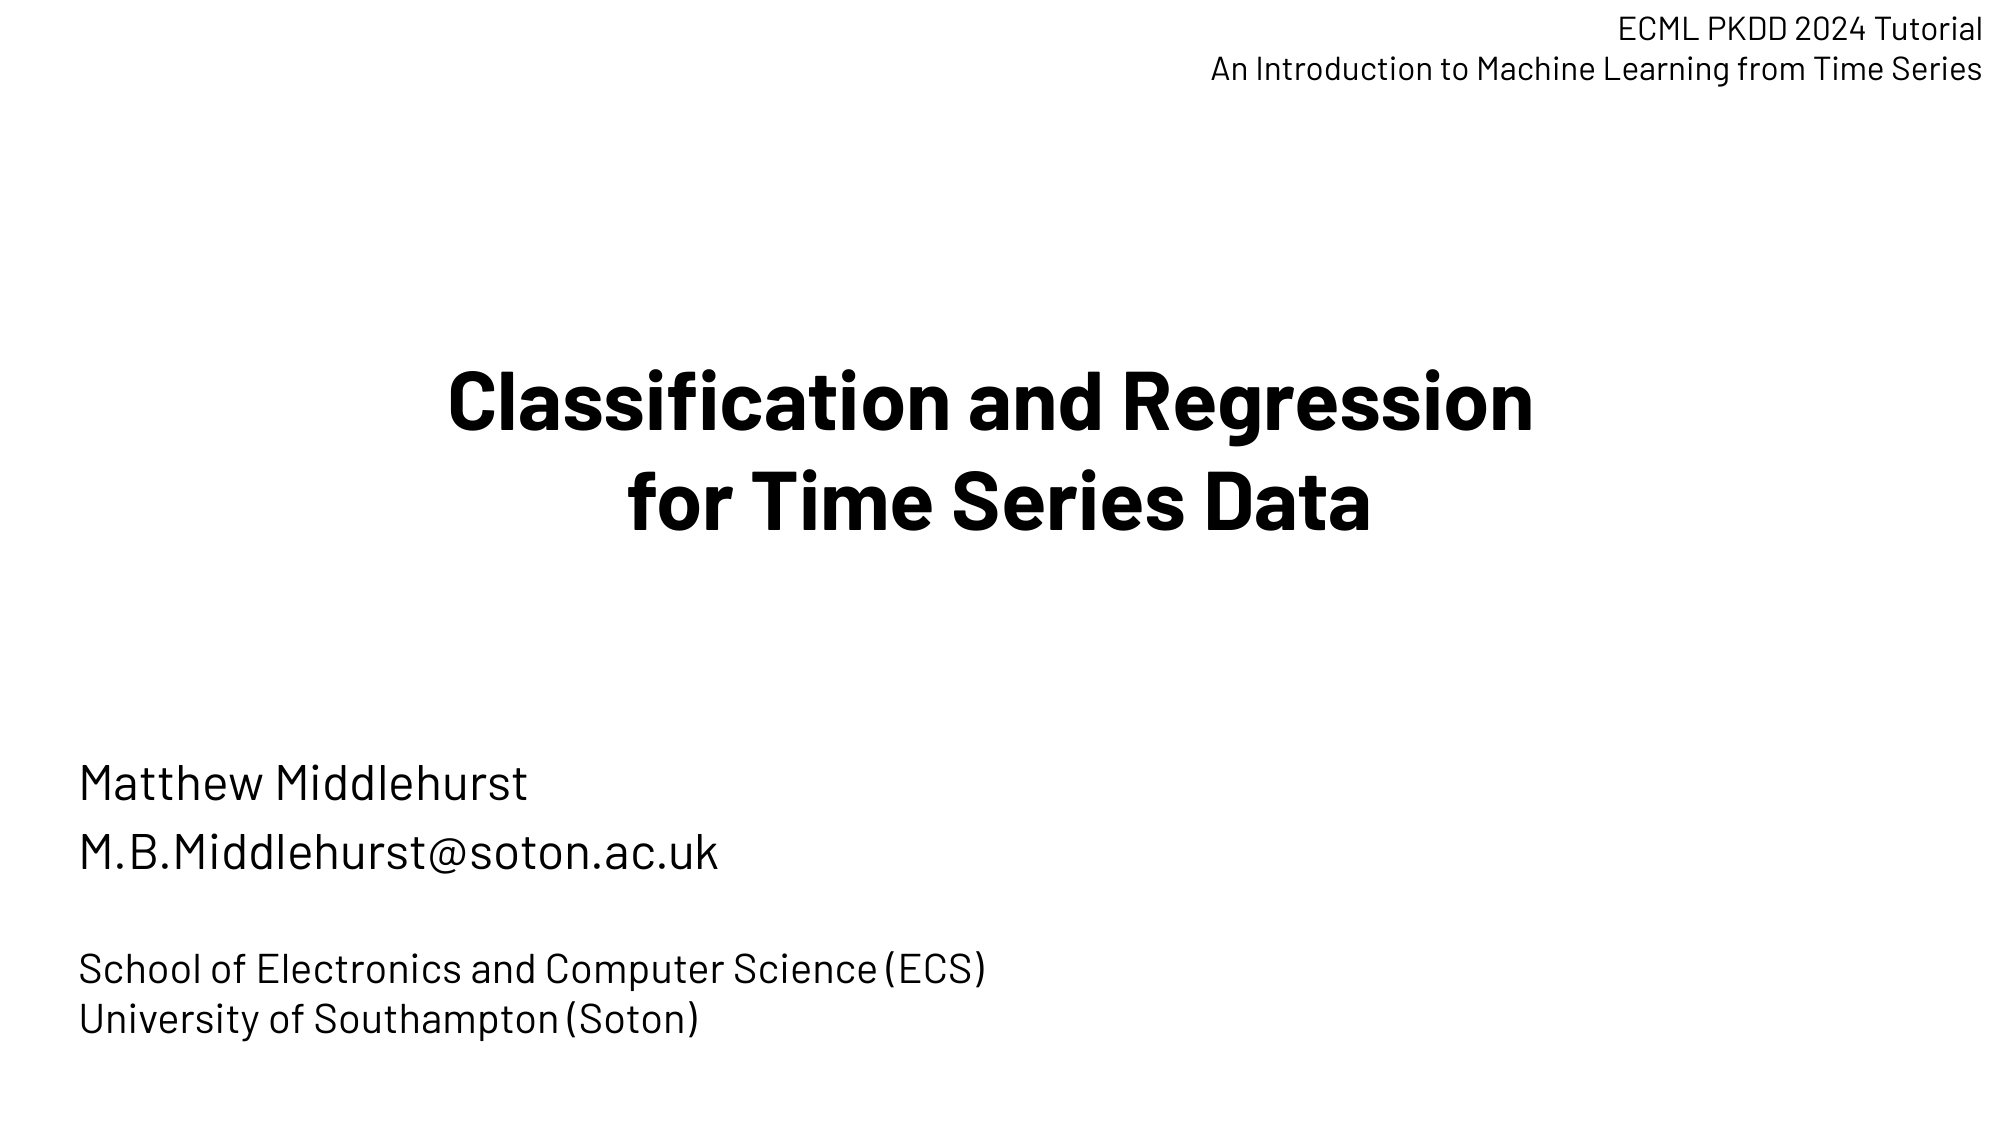

ECML PKDD 2024 Tutorial
An Introduction to Machine Learning from Time Series
# Classification and Regression for Time Series Data
Matthew Middlehurst

M.B.Middlehurst@soton.ac.uk
School of Electronics and Computer Science (ECS)
University of Southampton (Soton)